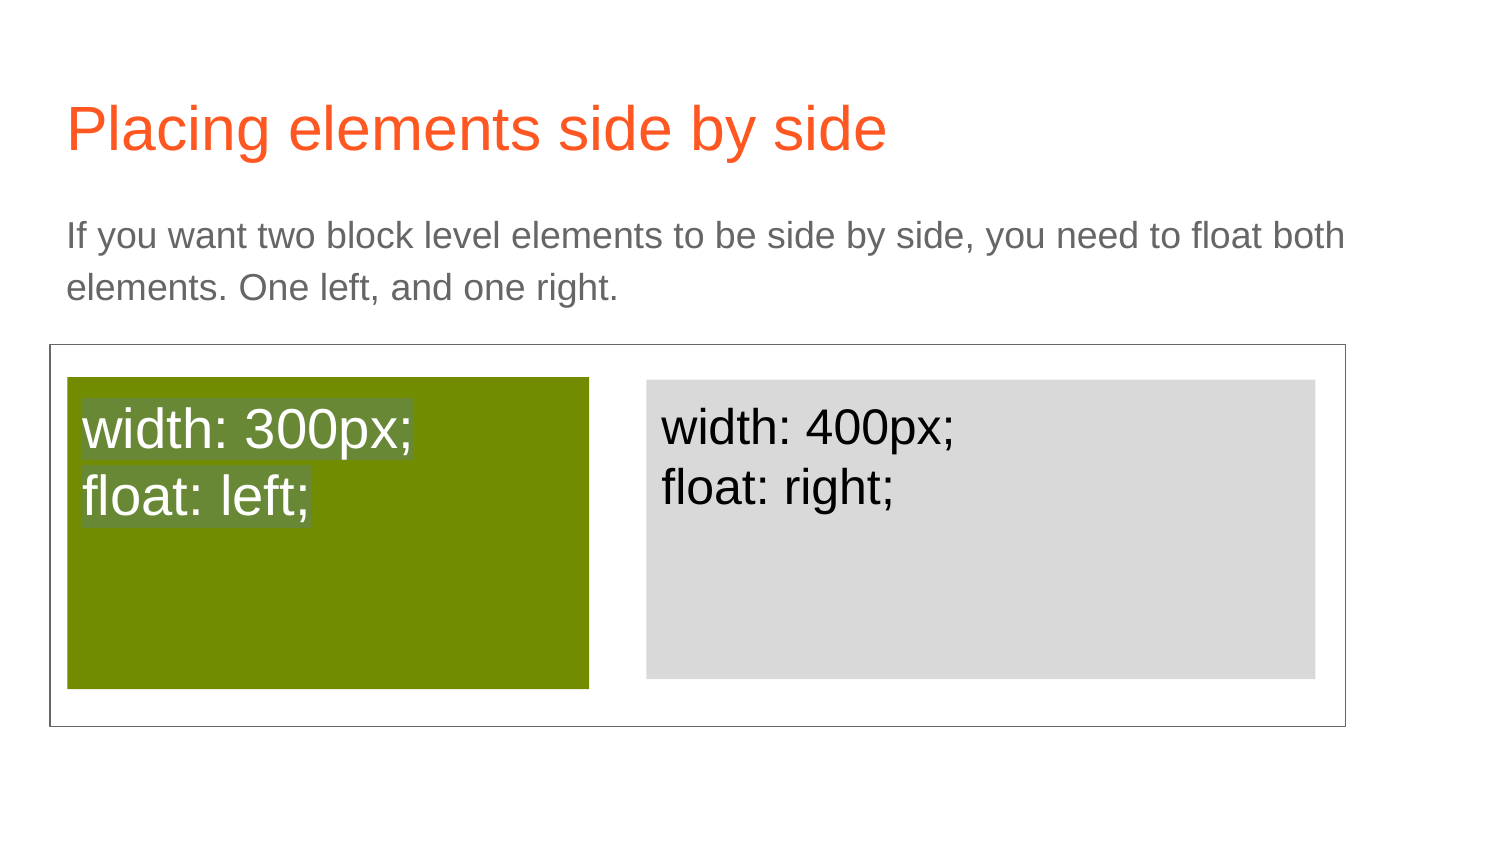

# Placing elements side by side
If you want two block level elements to be side by side, you need to float both elements. One left, and one right.

width: 300px;
float: left;
width: 400px;
float: right;